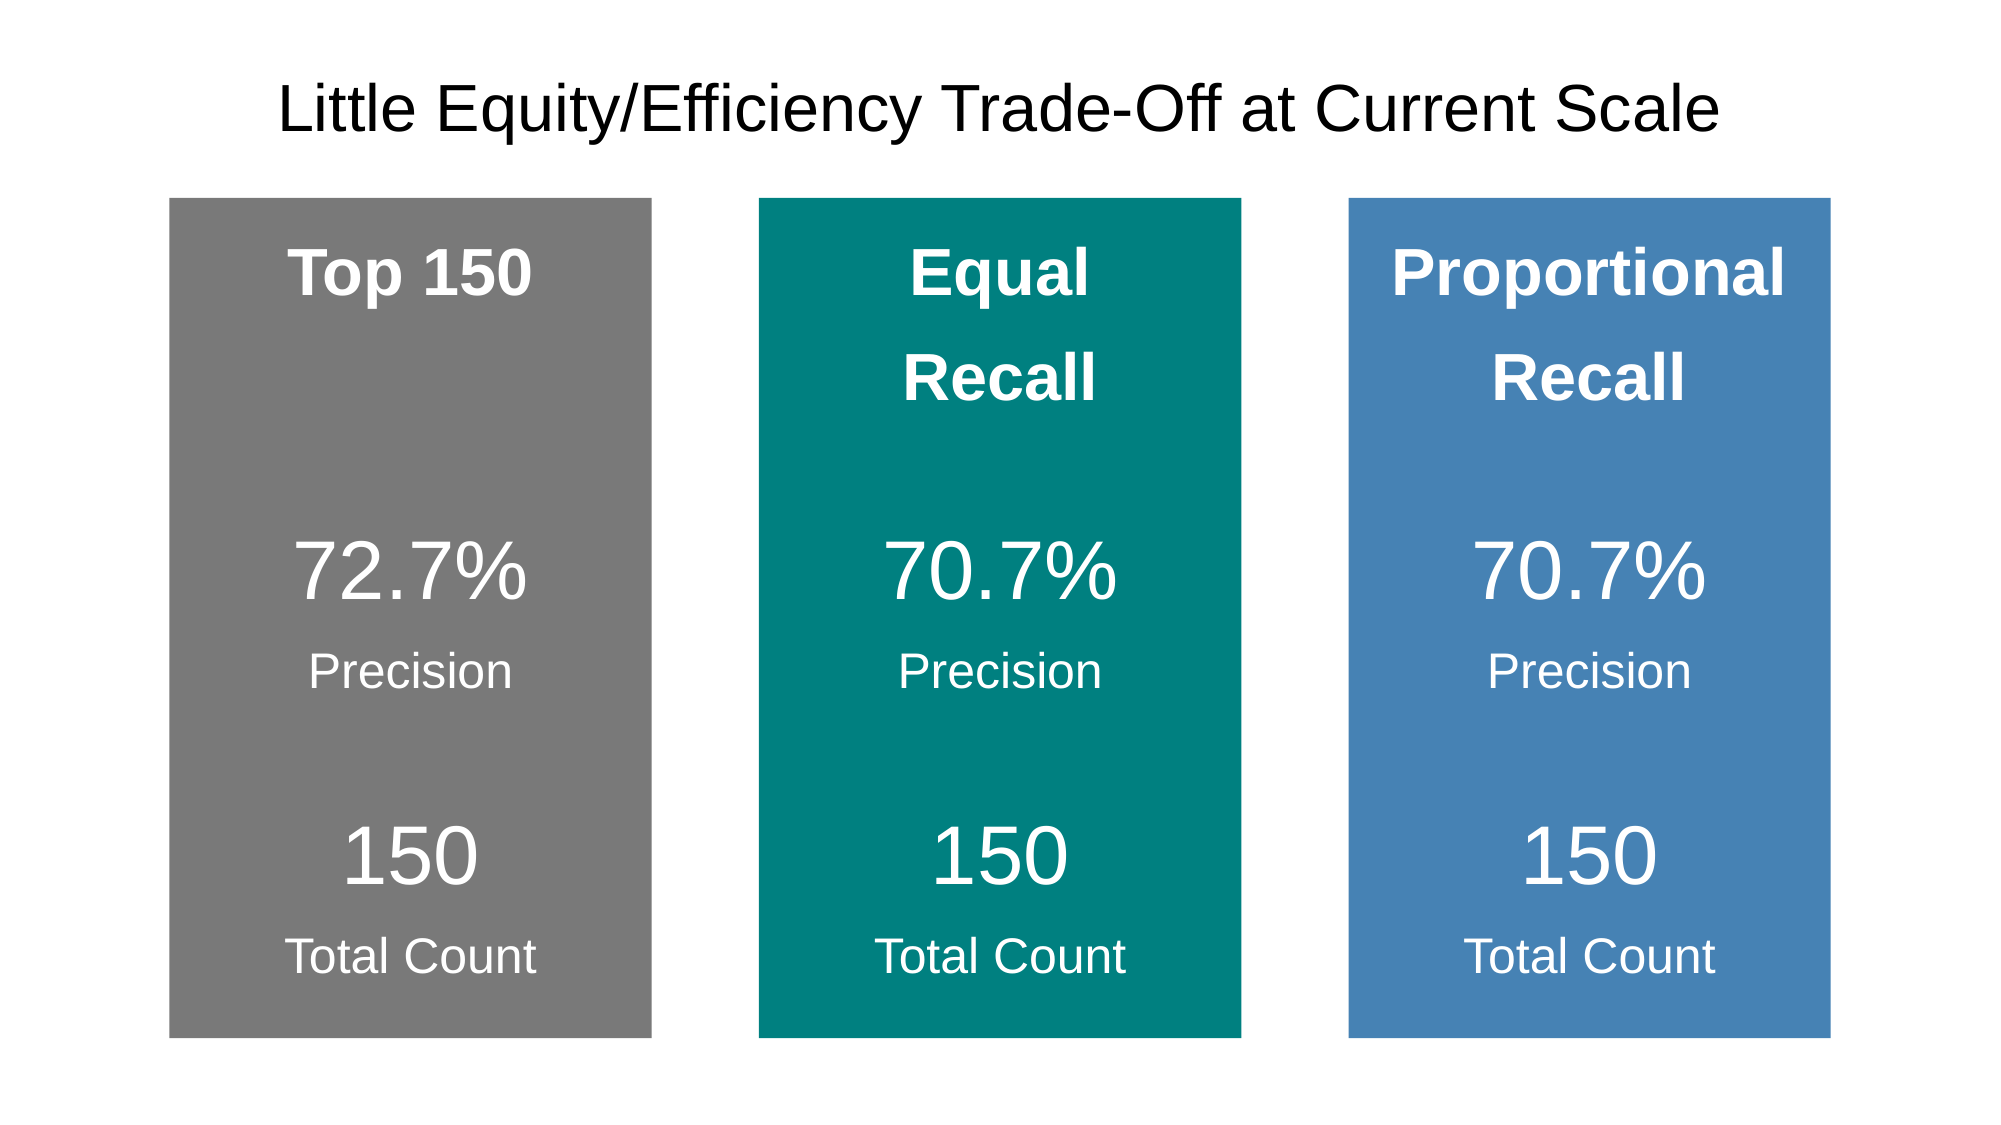

Little Equity/Efficiency Trade-Off at Current Scale
Top 150

72.7%
Precision

150
Total Count
Equal
Recall

70.7%
Precision

150
Total Count
Proportional
Recall

70.7%
Precision

150
Total Count